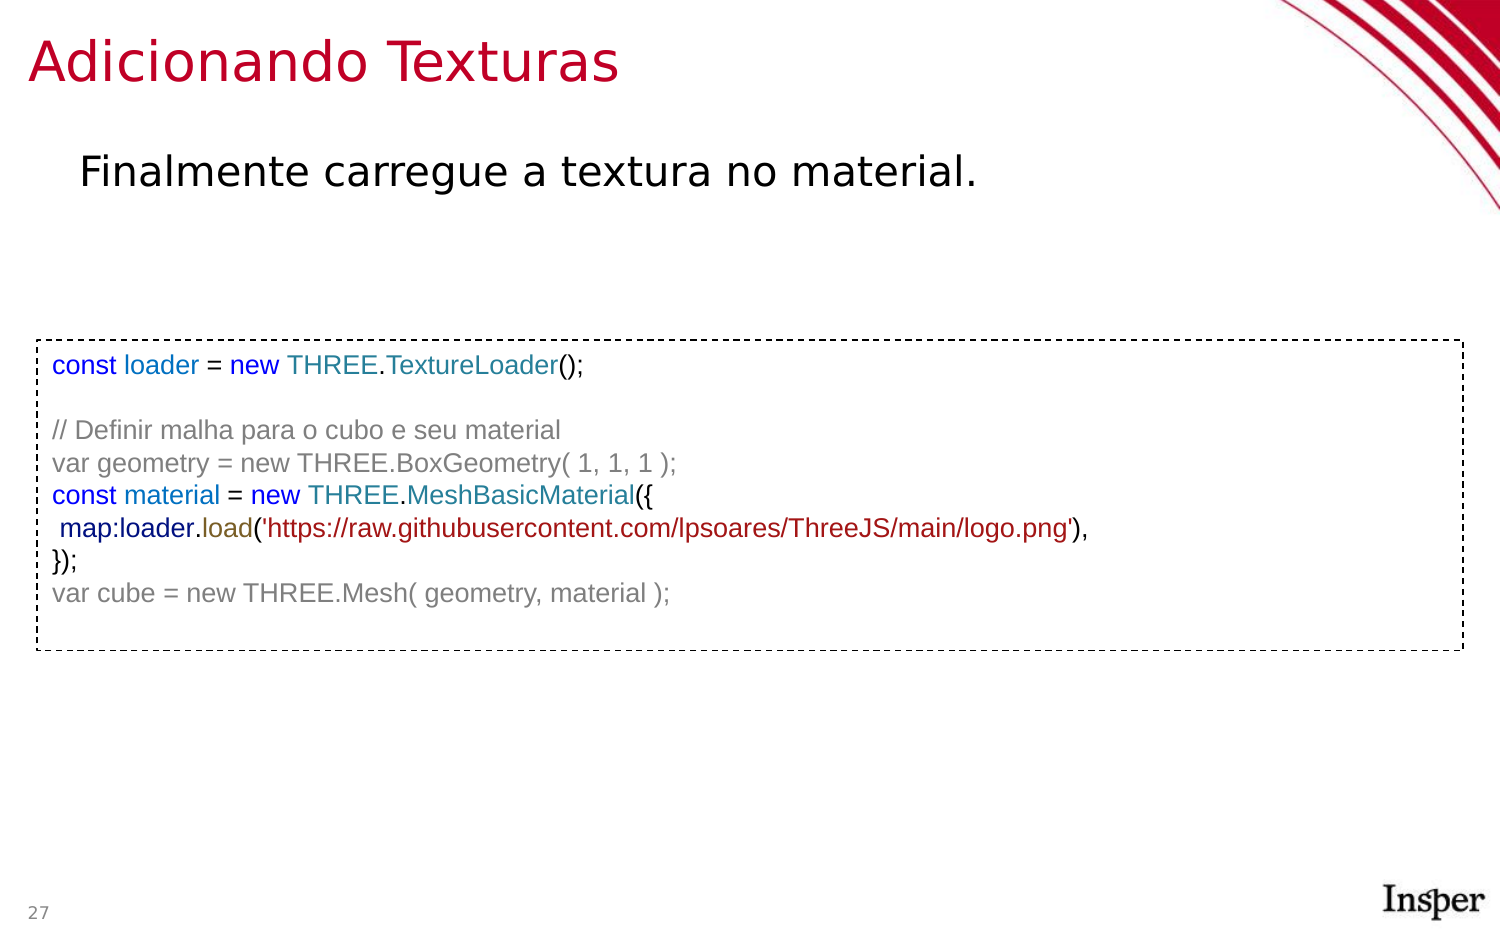

# Adicionando Texturas
Finalmente carregue a textura no material.
const loader = new THREE.TextureLoader();
// Definir malha para o cubo e seu material
var geometry = new THREE.BoxGeometry( 1, 1, 1 );
const material = new THREE.MeshBasicMaterial({
 map:loader.load('https://raw.githubusercontent.com/lpsoares/ThreeJS/main/logo.png'),
});
var cube = new THREE.Mesh( geometry, material );

27